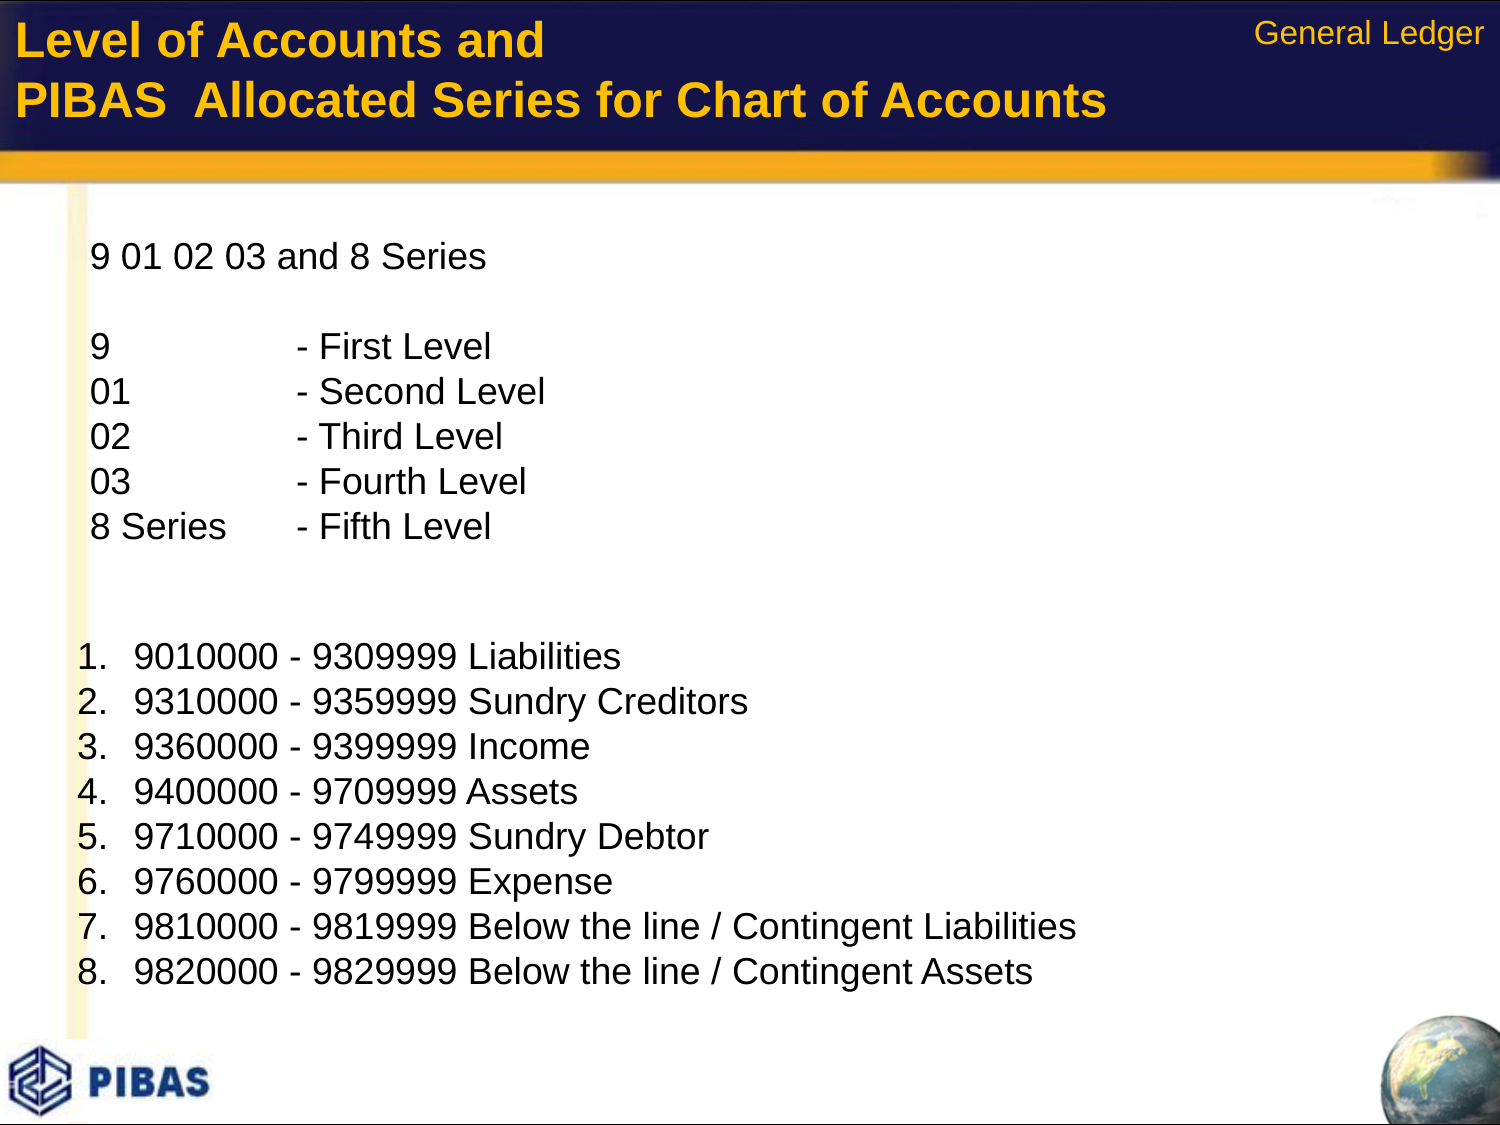

General Ledger
Level of Accounts and
PIBAS  Allocated Series for Chart of Accounts
9 01 02 03 and 8 Series

9   		- First Level
01		- Second Level
02		- Third Level
03		- Fourth Level
8 Series	- Fifth Level

9010000 - 9309999 Liabilities
9310000 - 9359999 Sundry Creditors
9360000 - 9399999 Income
9400000 - 9709999 Assets
9710000 - 9749999 Sundry Debtor
9760000 - 9799999 Expense
9810000 - 9819999 Below the line / Contingent Liabilities
9820000 - 9829999 Below the line / Contingent Assets